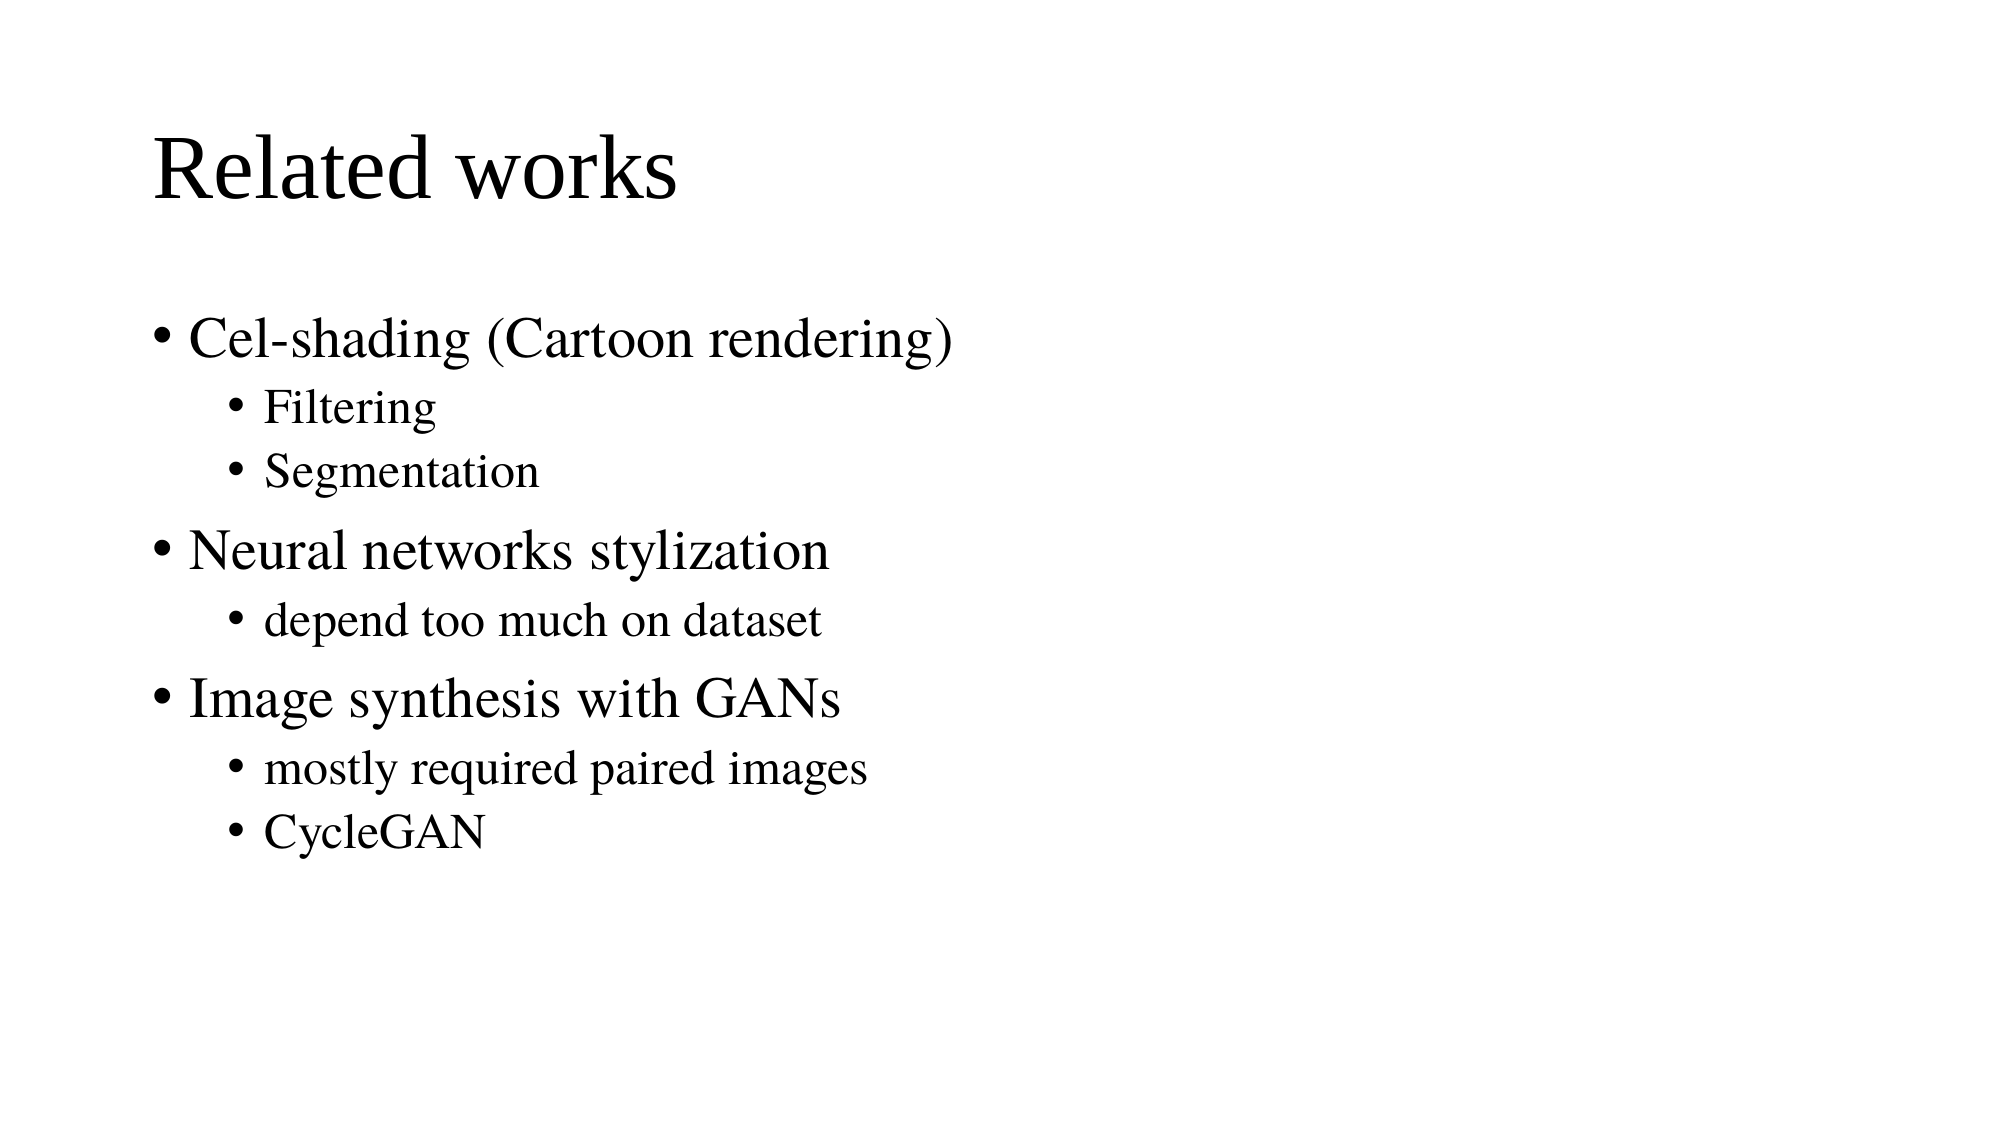

# Related works
Cel-shading (Cartoon rendering)
Filtering
Segmentation
Neural networks stylization
depend too much on dataset
Image synthesis with GANs
mostly required paired images
CycleGAN